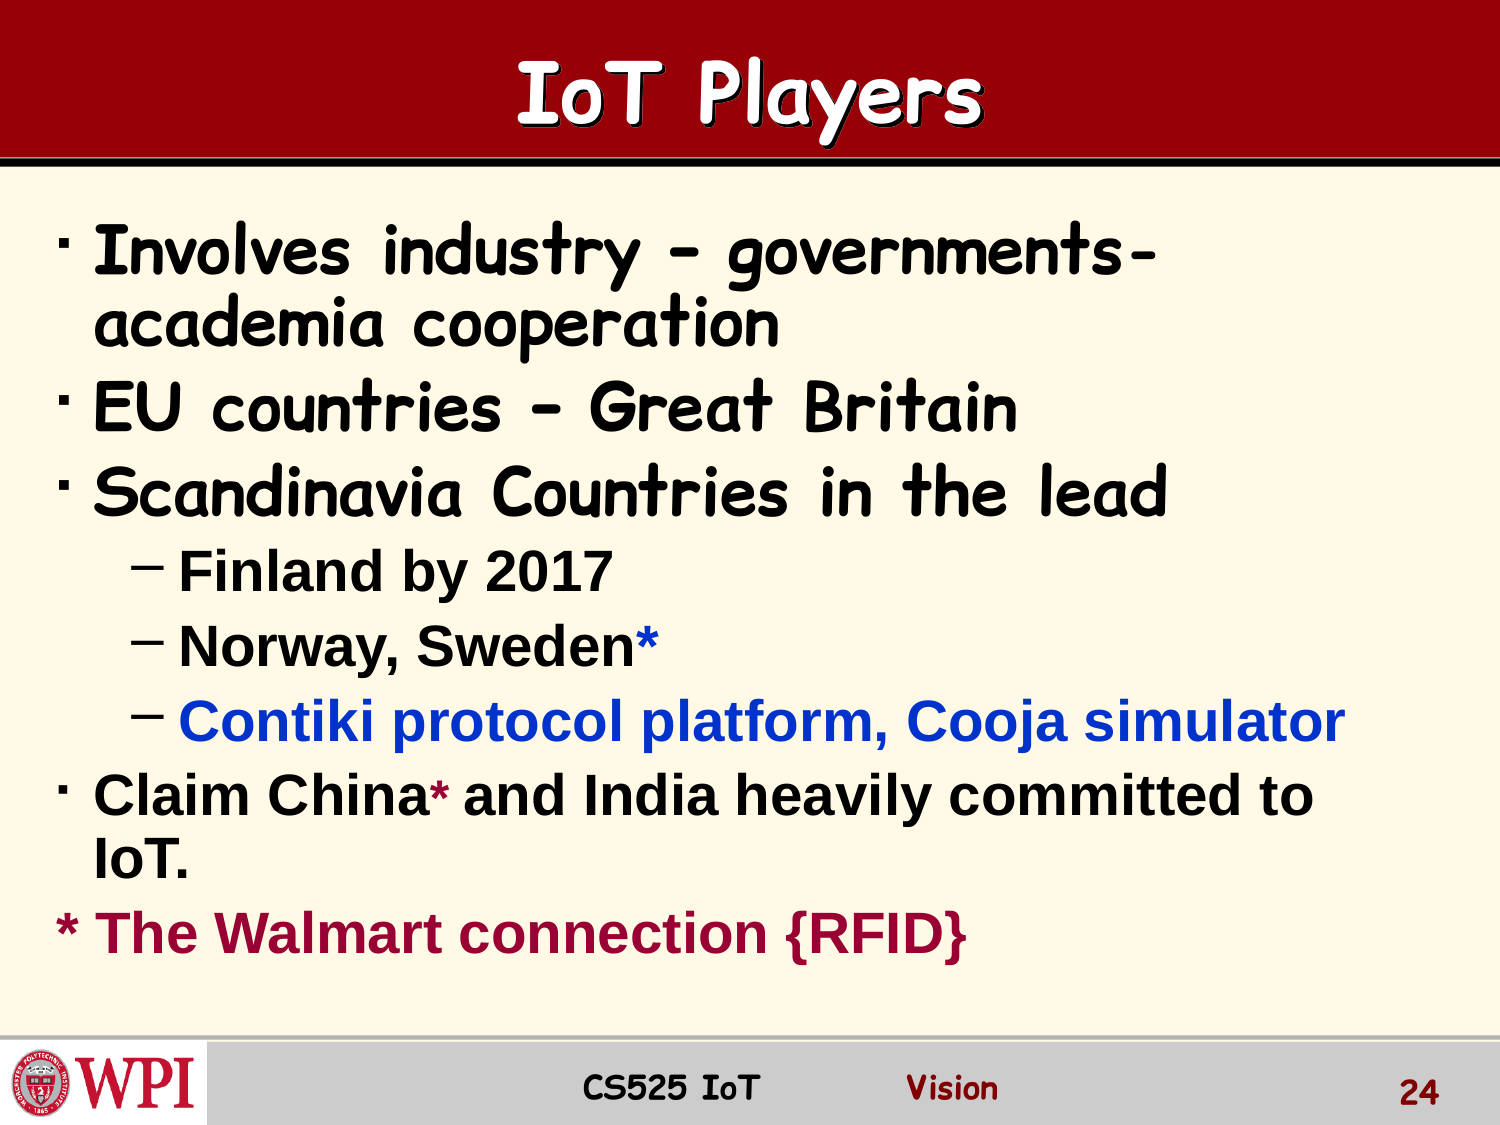

# IoT Players
Involves industry – governments-academia cooperation
EU countries – Great Britain
Scandinavia Countries in the lead
Finland by 2017
Norway, Sweden*
Contiki protocol platform, Cooja simulator
Claim China* and India heavily committed to IoT.
* The Walmart connection {RFID}

  CS525 IoT          Vision
24